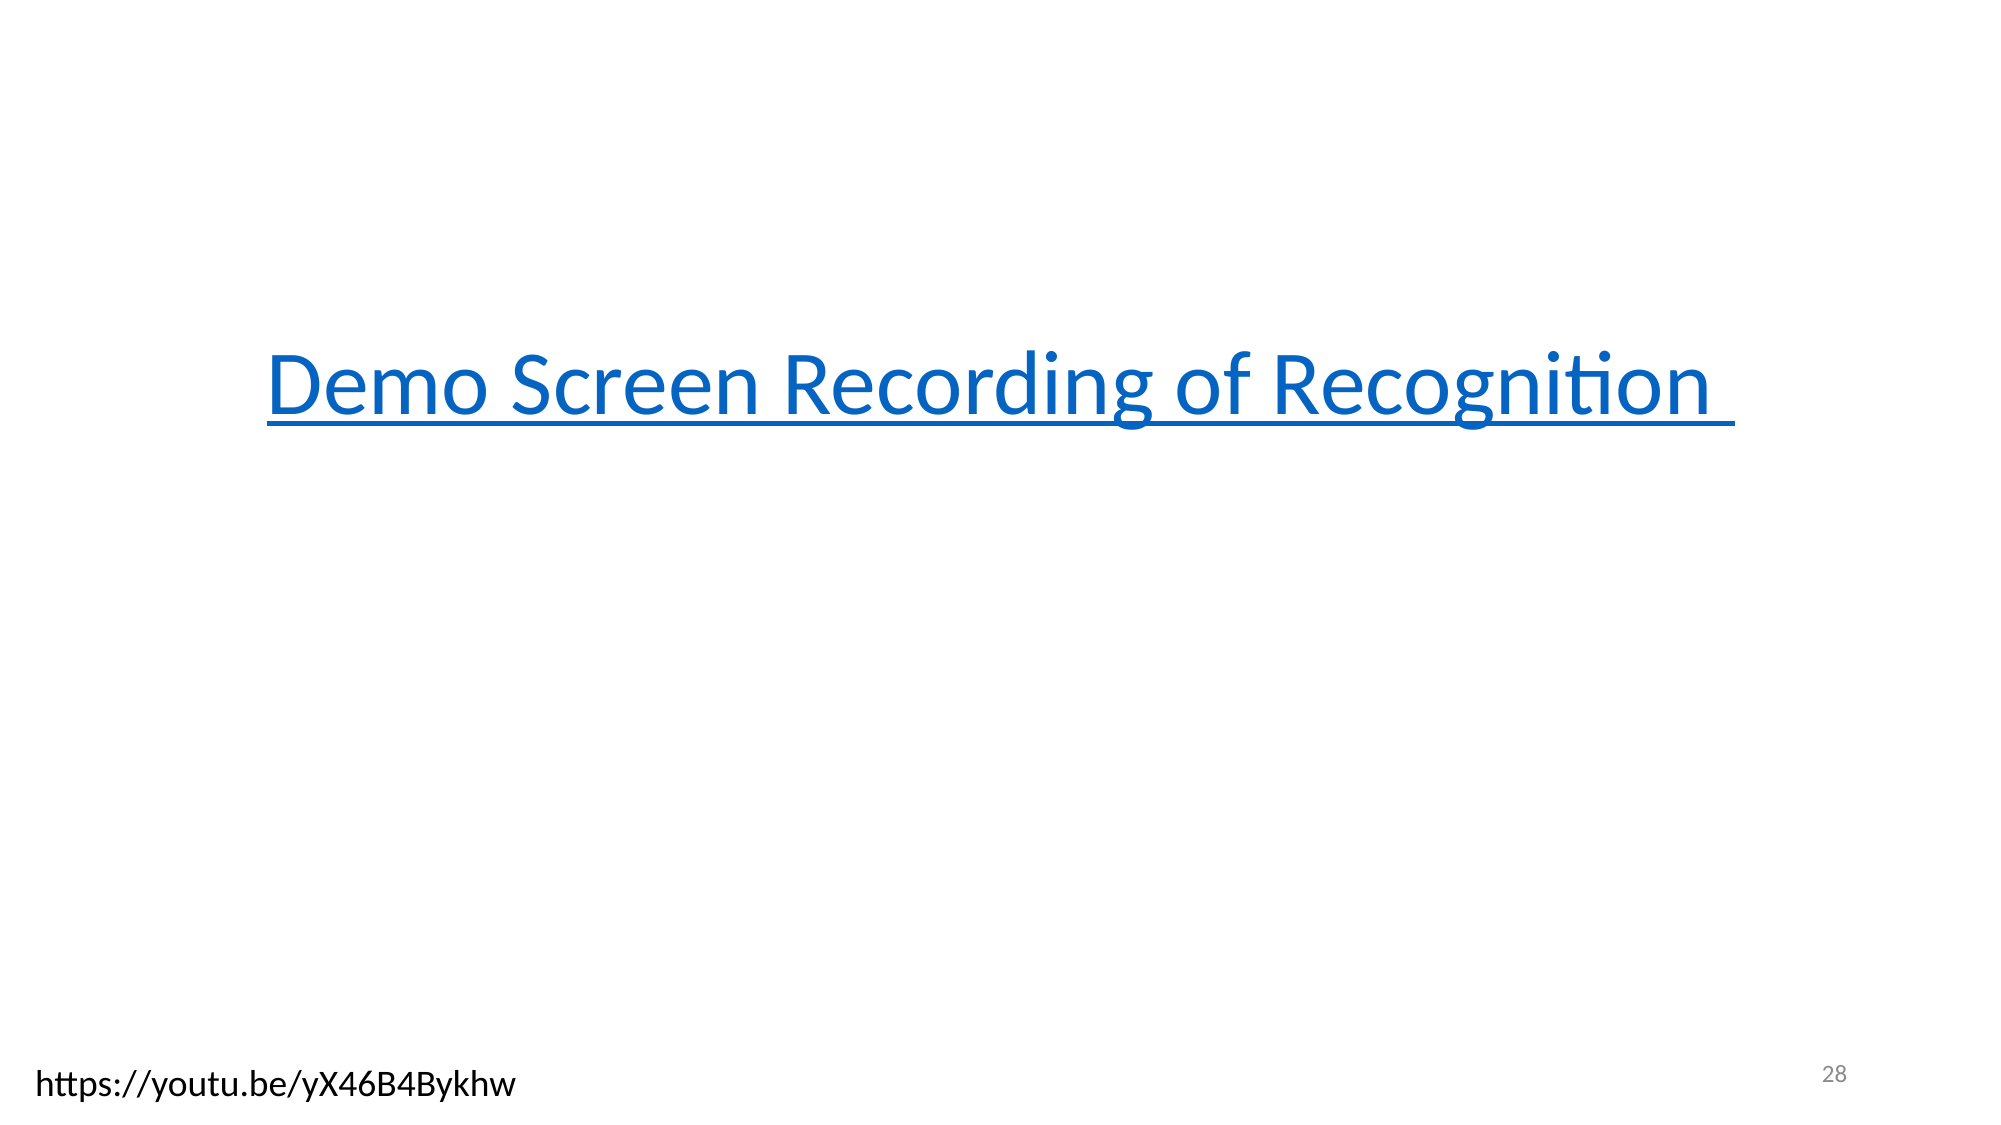

Demo Screen Recording of Recognition
28
https://youtu.be/yX46B4Bykhw